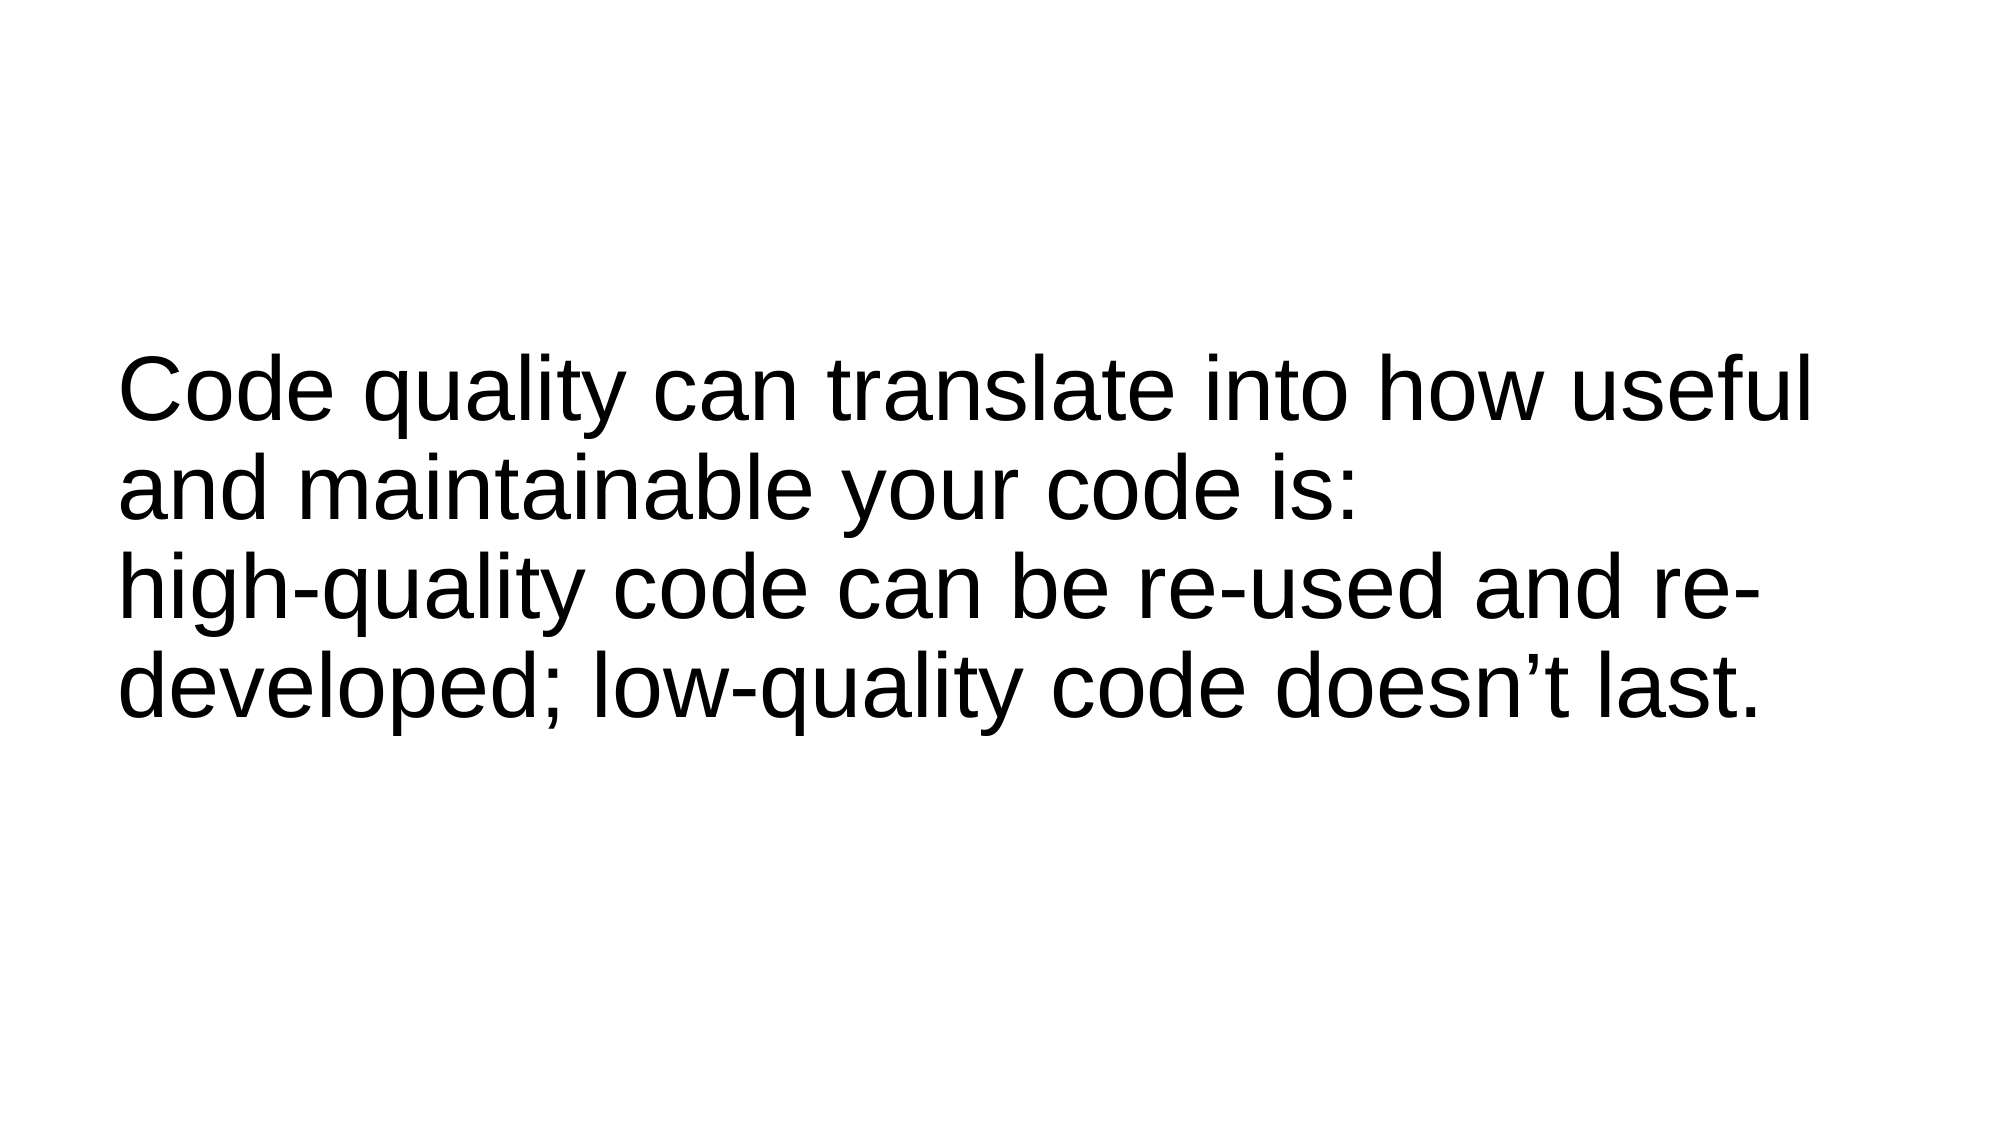

# Code quality can translate into how useful and maintainable your code is: high-quality code can be re-used and re-developed; low-quality code doesn’t last.